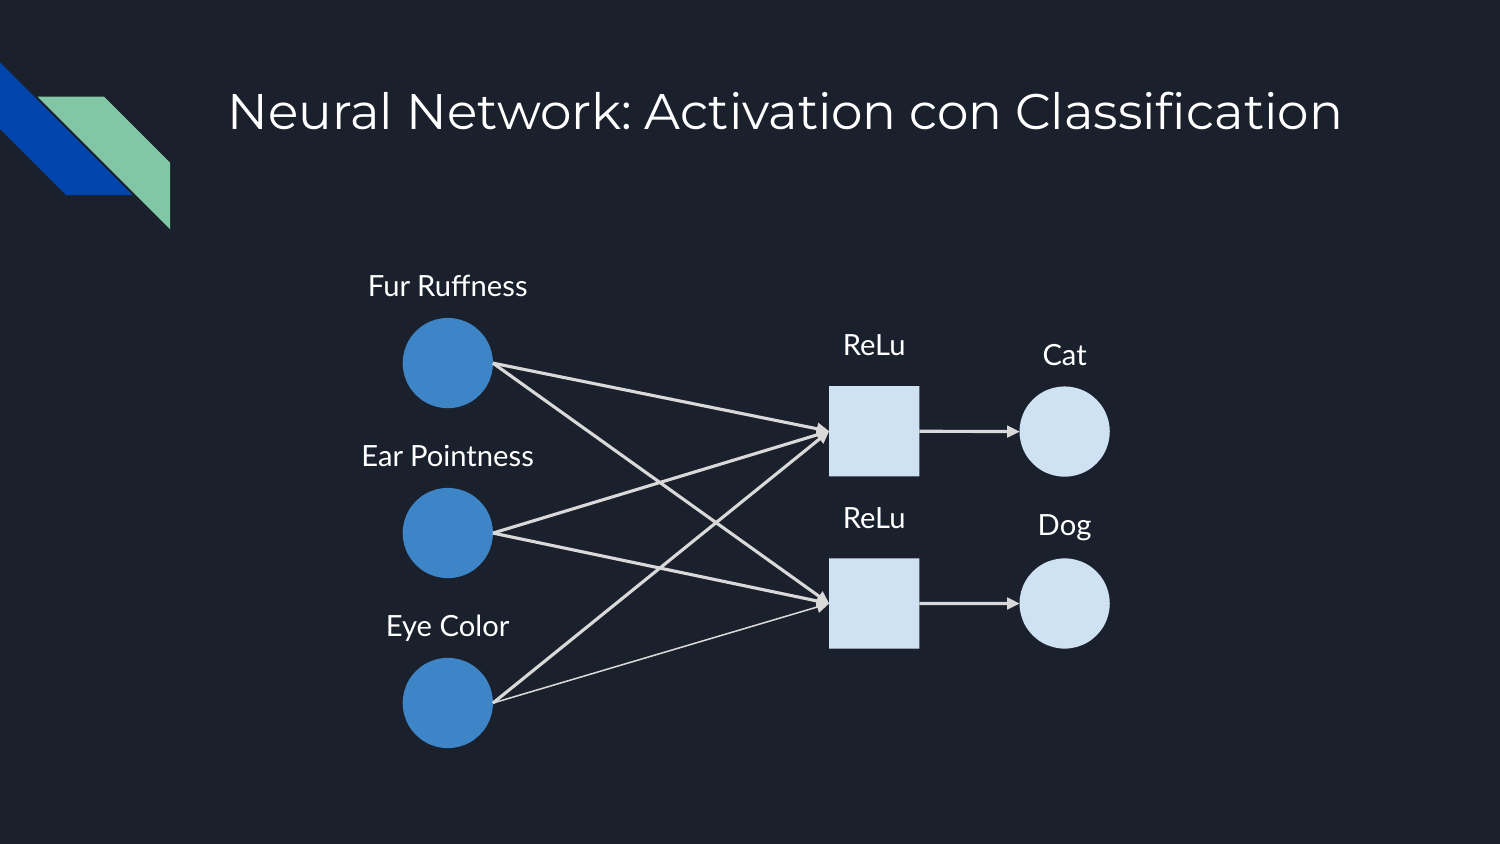

# Neural Network: Activation con Classification
Fur Ruffness
ReLu

Cat

Ear Pointness
ReLu

Dog

Eye Color